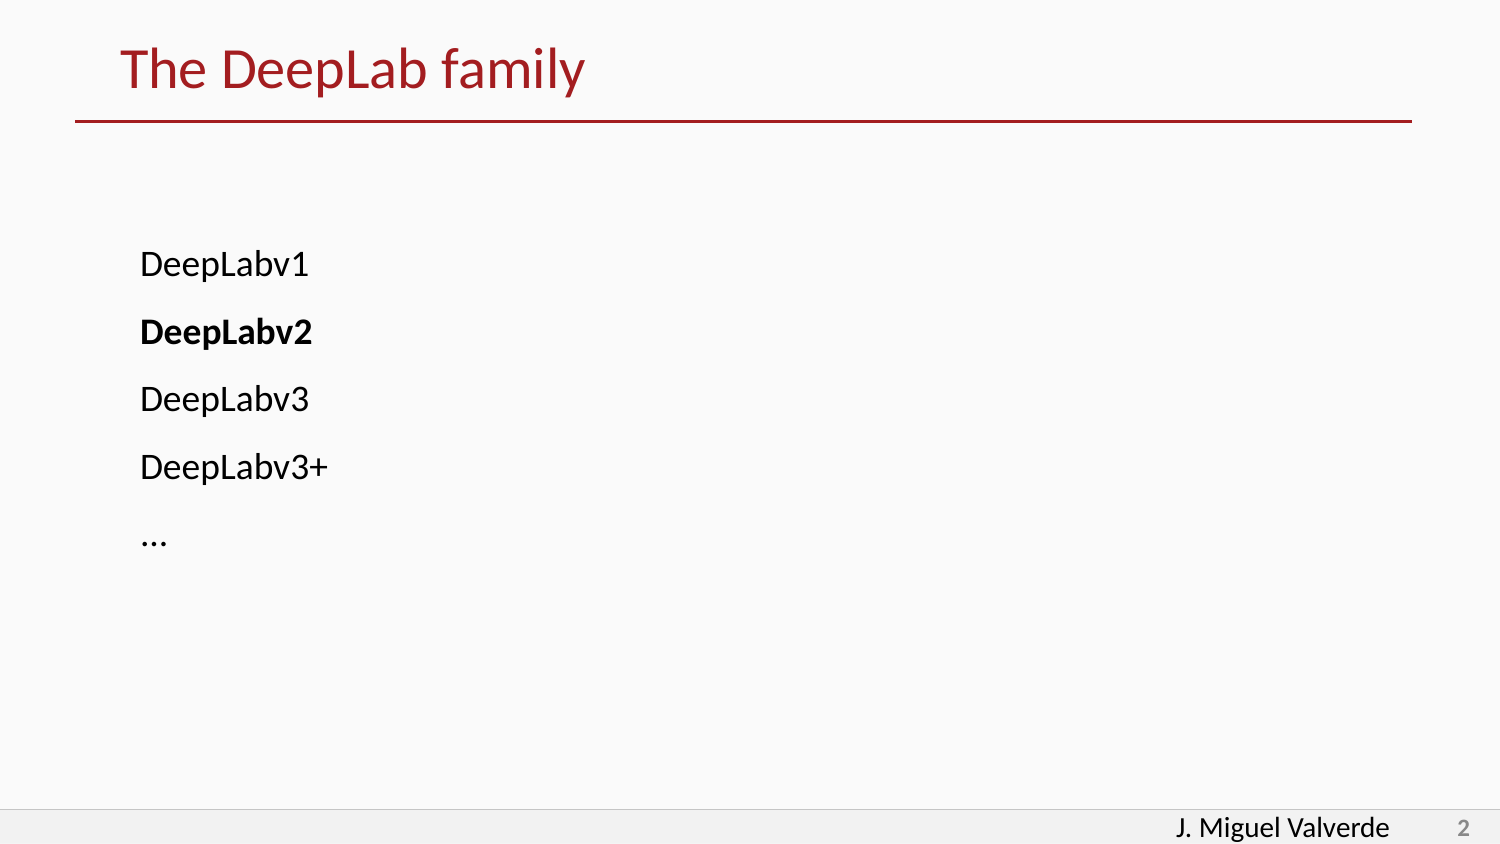

The DeepLab family
DeepLabv1
DeepLabv2
DeepLabv3
DeepLabv3+
...
J. Miguel Valverde
2